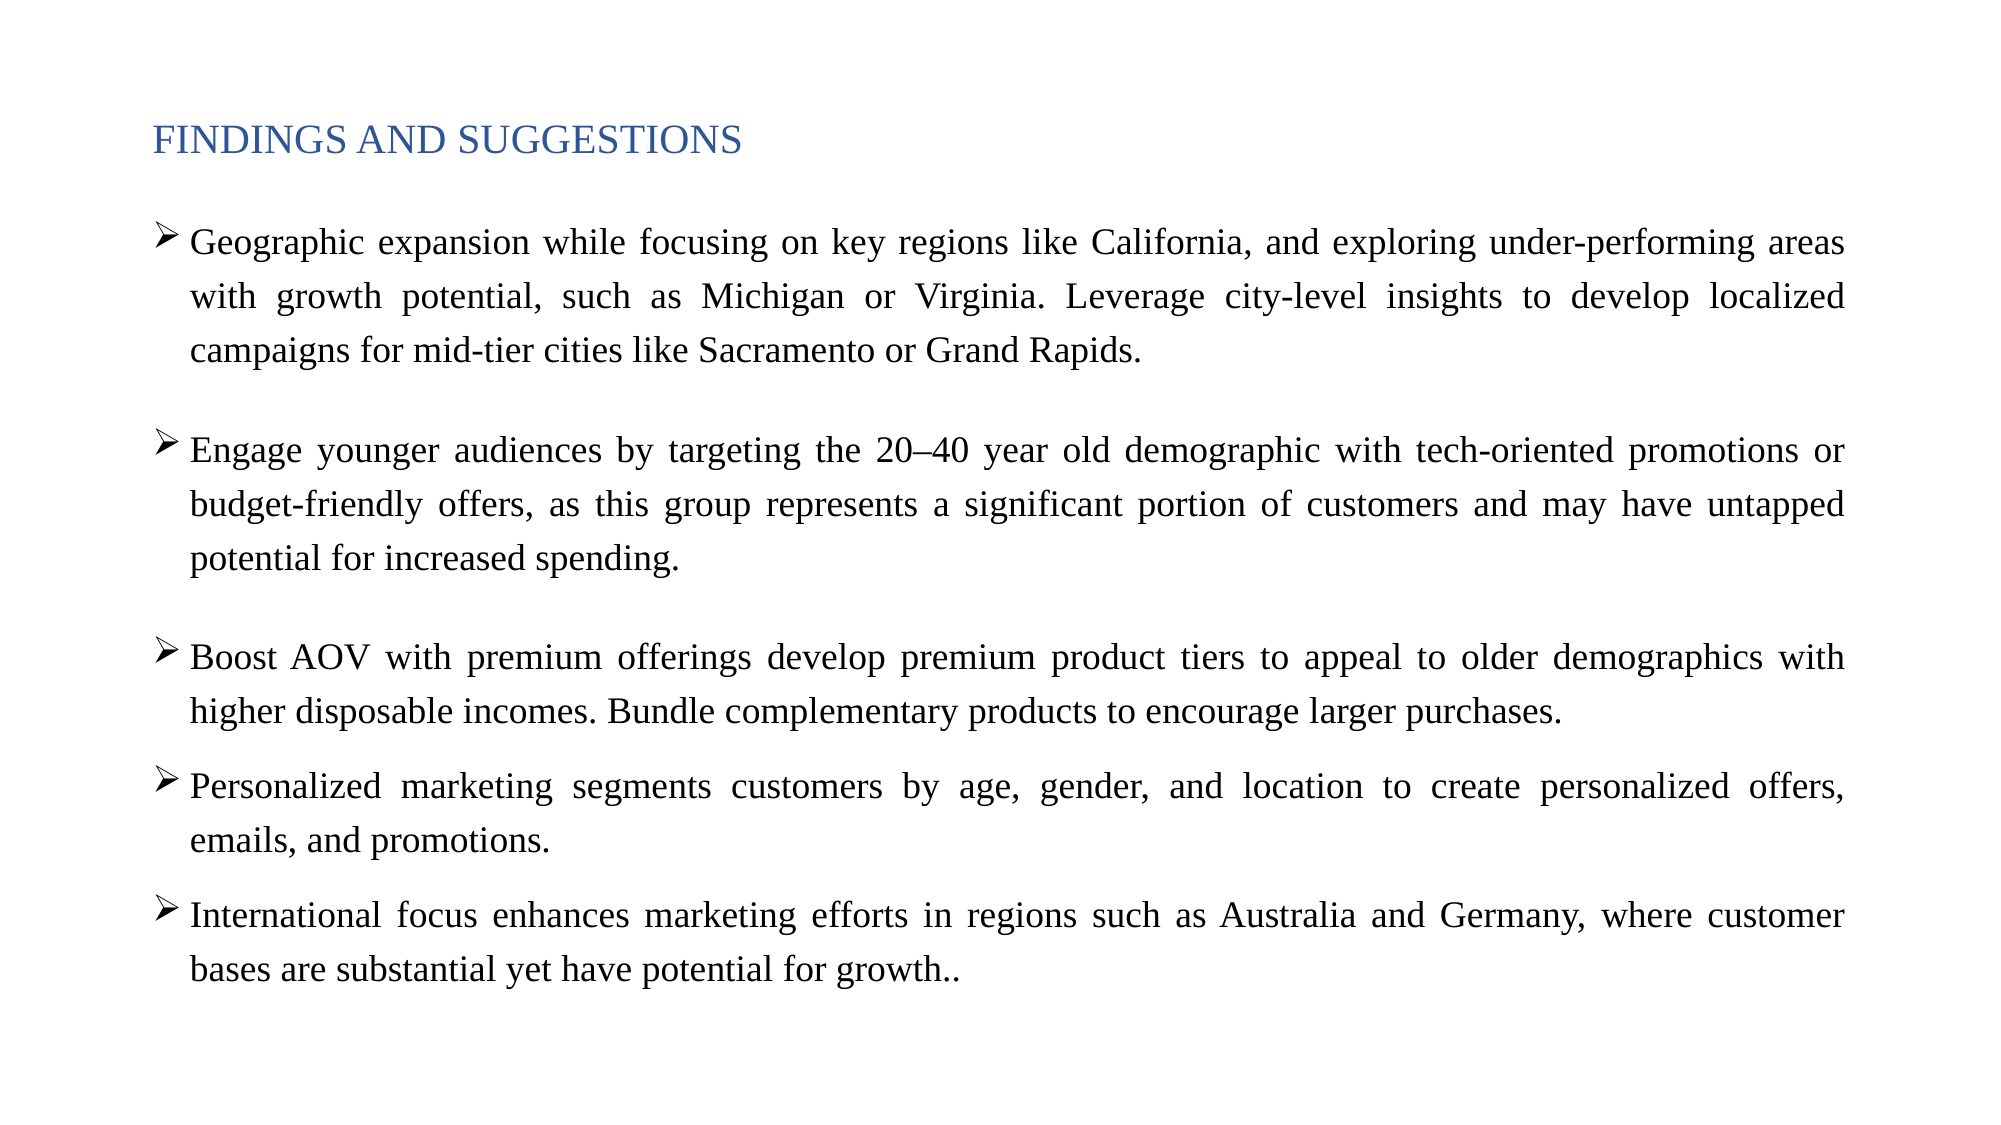

FINDINGS AND SUGGESTIONS
Geographic expansion while focusing on key regions like California, and exploring under-performing areas with growth potential, such as Michigan or Virginia. Leverage city-level insights to develop localized campaigns for mid-tier cities like Sacramento or Grand Rapids.
Engage younger audiences by targeting the 20–40 year old demographic with tech-oriented promotions or budget-friendly offers, as this group represents a significant portion of customers and may have untapped potential for increased spending.
Boost AOV with premium offerings develop premium product tiers to appeal to older demographics with higher disposable incomes. Bundle complementary products to encourage larger purchases.
Personalized marketing segments customers by age, gender, and location to create personalized offers, emails, and promotions.
International focus enhances marketing efforts in regions such as Australia and Germany, where customer bases are substantial yet have potential for growth..